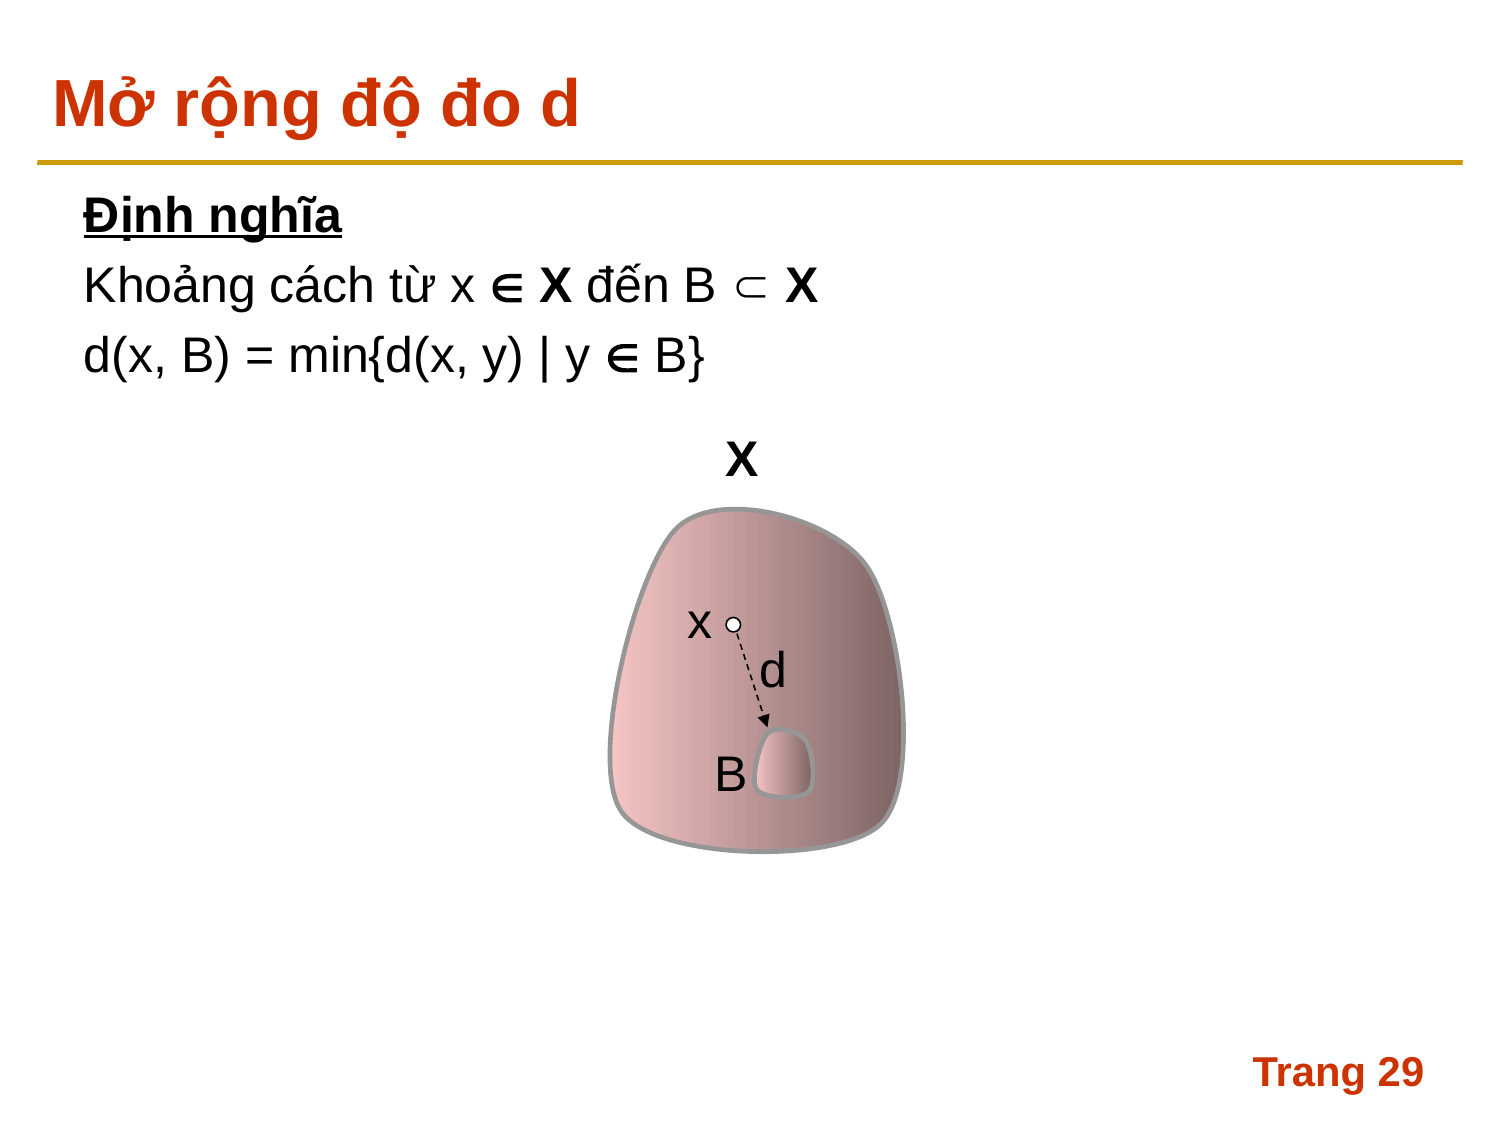

# Mở rộng độ đo d
Định nghĩa
Khoảng cách từ x ∈ X đến B ⊂ X
d(x, B) = min{d(x, y) | y ∈ B}
X

x

d

B
Trang 29